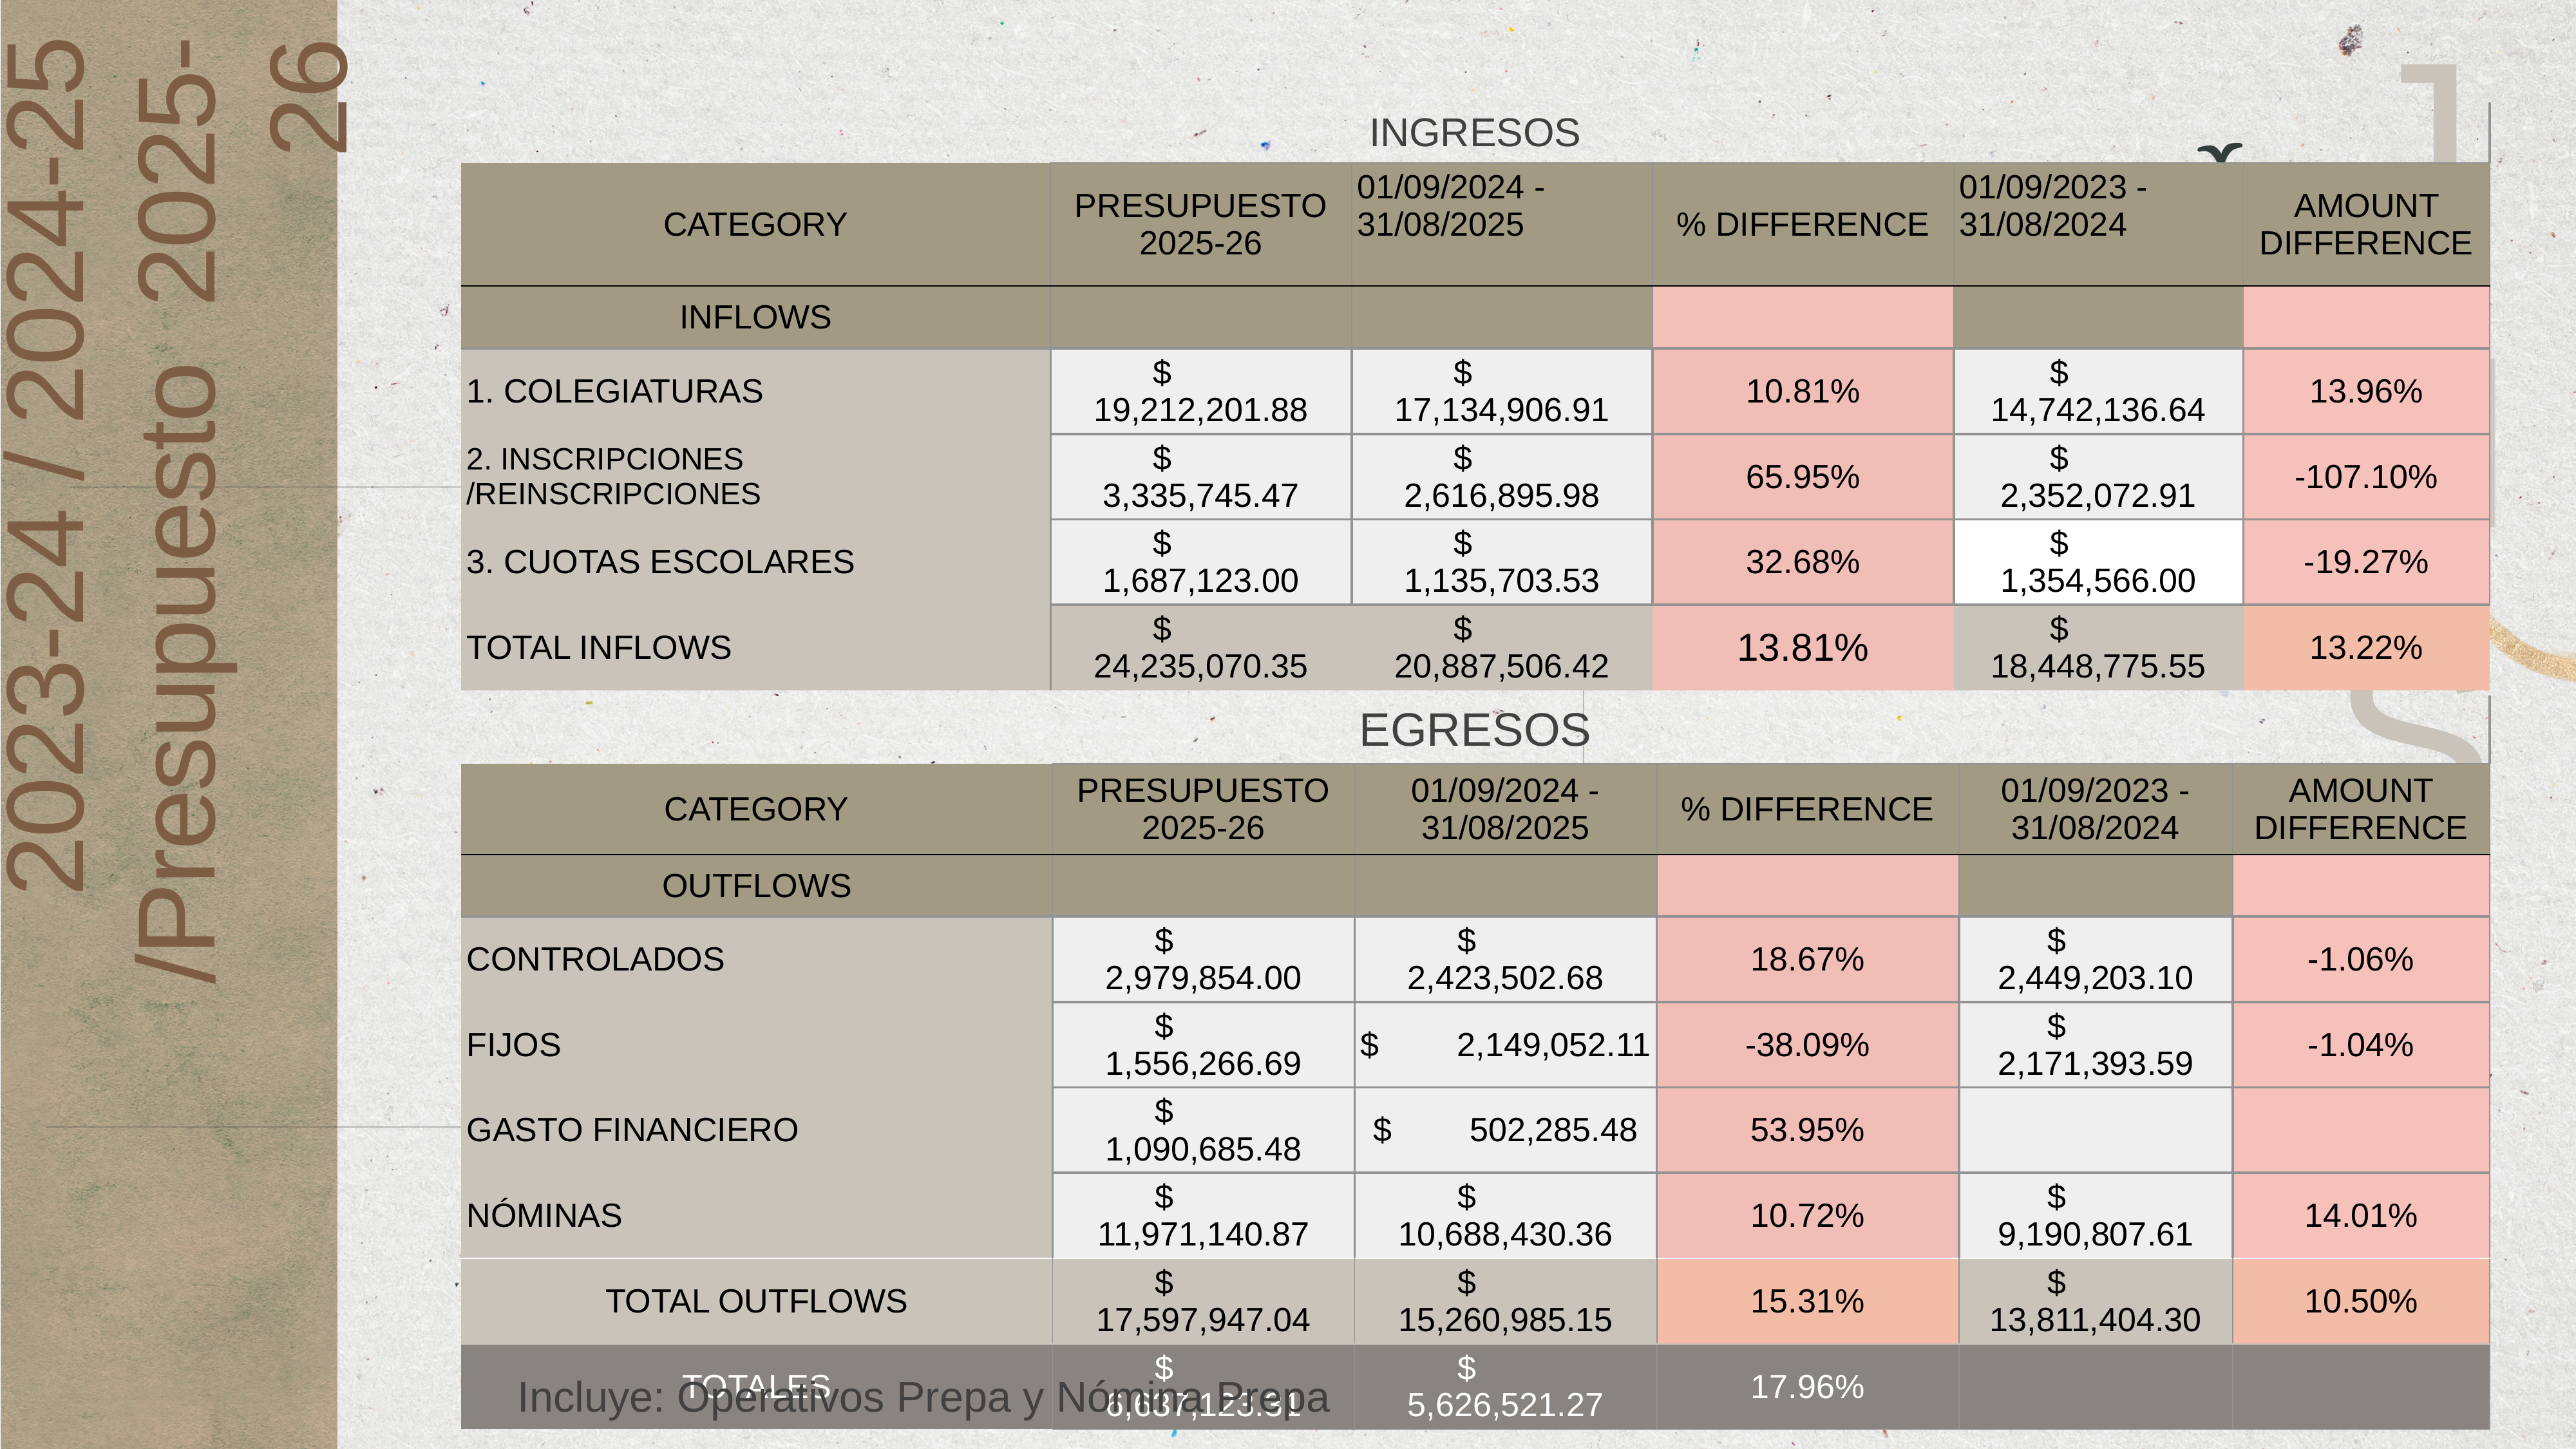

| INGRESOS |  |  |  |  |  |
| --- | --- | --- | --- | --- | --- |
| Category | PRESUPUESTO 2025-26 | 01/09/2024 - 31/08/2025 | % Difference | 01/09/2023 - 31/08/2024 | Amount Difference |
| INFLOWS |  |  |  |  |  |
| 1. COLEGIATURAS | $‎ 19,212,201.88 | $‎ 17,134,906.91 | 10.81% | $‎ 14,742,136.64 | 13.96% |
| 2. INSCRIPCIONES /REINSCRIPCIONES | $‎ 3,335,745.47 | $‎ 2,616,895.98 | 65.95% | $‎ 2,352,072.91 | -107.10% |
| 3. CUOTAS ESCOLARES | $‎ 1,687,123.00 | $‎ 1,135,703.53 | 32.68% | $‎ 1,354,566.00 | -19.27% |
| TOTAL INFLOWS | $‎ 24,235,070.35 | $‎ 20,887,506.42 | 13.81% | $‎ 18,448,775.55 | 13.22% |
2023-24 / 2024-25 /Presupuesto  2025-26
| EGRESOS |  |  |  |  |  |
| --- | --- | --- | --- | --- | --- |
| Category | PRESUPUESTO 2025-26 | 01/09/2024 - 31/08/2025 | % Difference | 01/09/2023 - 31/08/2024 | Amount Difference |
| OUTFLOWS |  |  |  |  |  |
| CONTROLADOS | $‎ 2,979,854.00 | $‎ 2,423,502.68 | 18.67% | $‎ 2,449,203.10 | -1.06% |
| FIJOS | $‎ 1,556,266.69 | $‎ 2,149,052.11 | -38.09% | $‎ 2,171,393.59 | -1.04% |
| Gasto Financiero | $‎ 1,090,685.48 | $‎ 502,285.48 | 53.95% |  |  |
| NÓMINAS | $‎ 11,971,140.87 | $‎ 10,688,430.36 | 10.72% | $‎ 9,190,807.61 | 14.01% |
| TOTAL OUTFLOWS | $‎ 17,597,947.04 | $‎ 15,260,985.15 | 15.31% | $‎ 13,811,404.30 | 10.50% |
| TOTALES | $‎ 6,637,123.31 | $‎ 5,626,521.27 | 17.96% |  |  |
Incluye: Operativos Prepa y Nómina Prepa